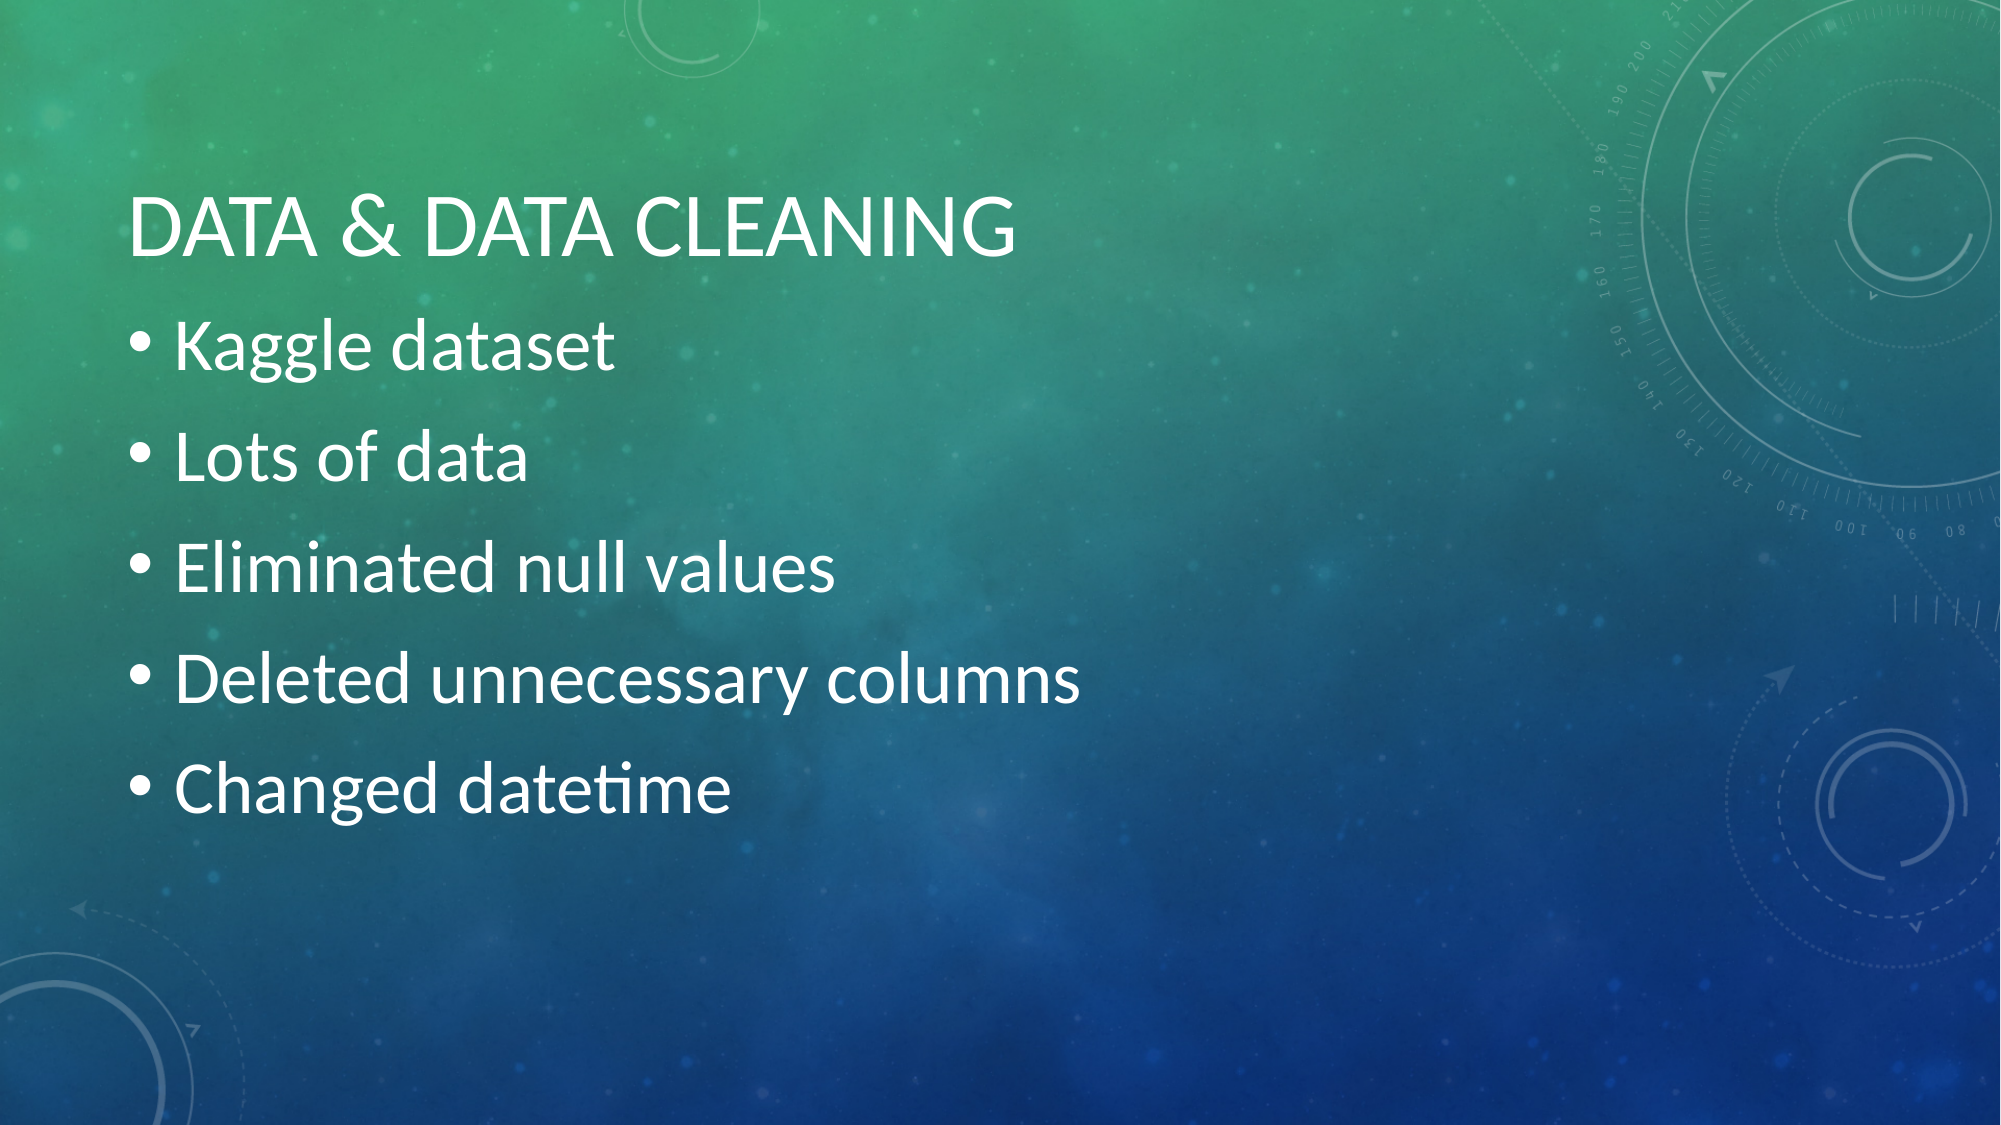

# Data & Data Cleaning
Kaggle dataset
Lots of data
Eliminated null values
Deleted unnecessary columns
Changed datetime